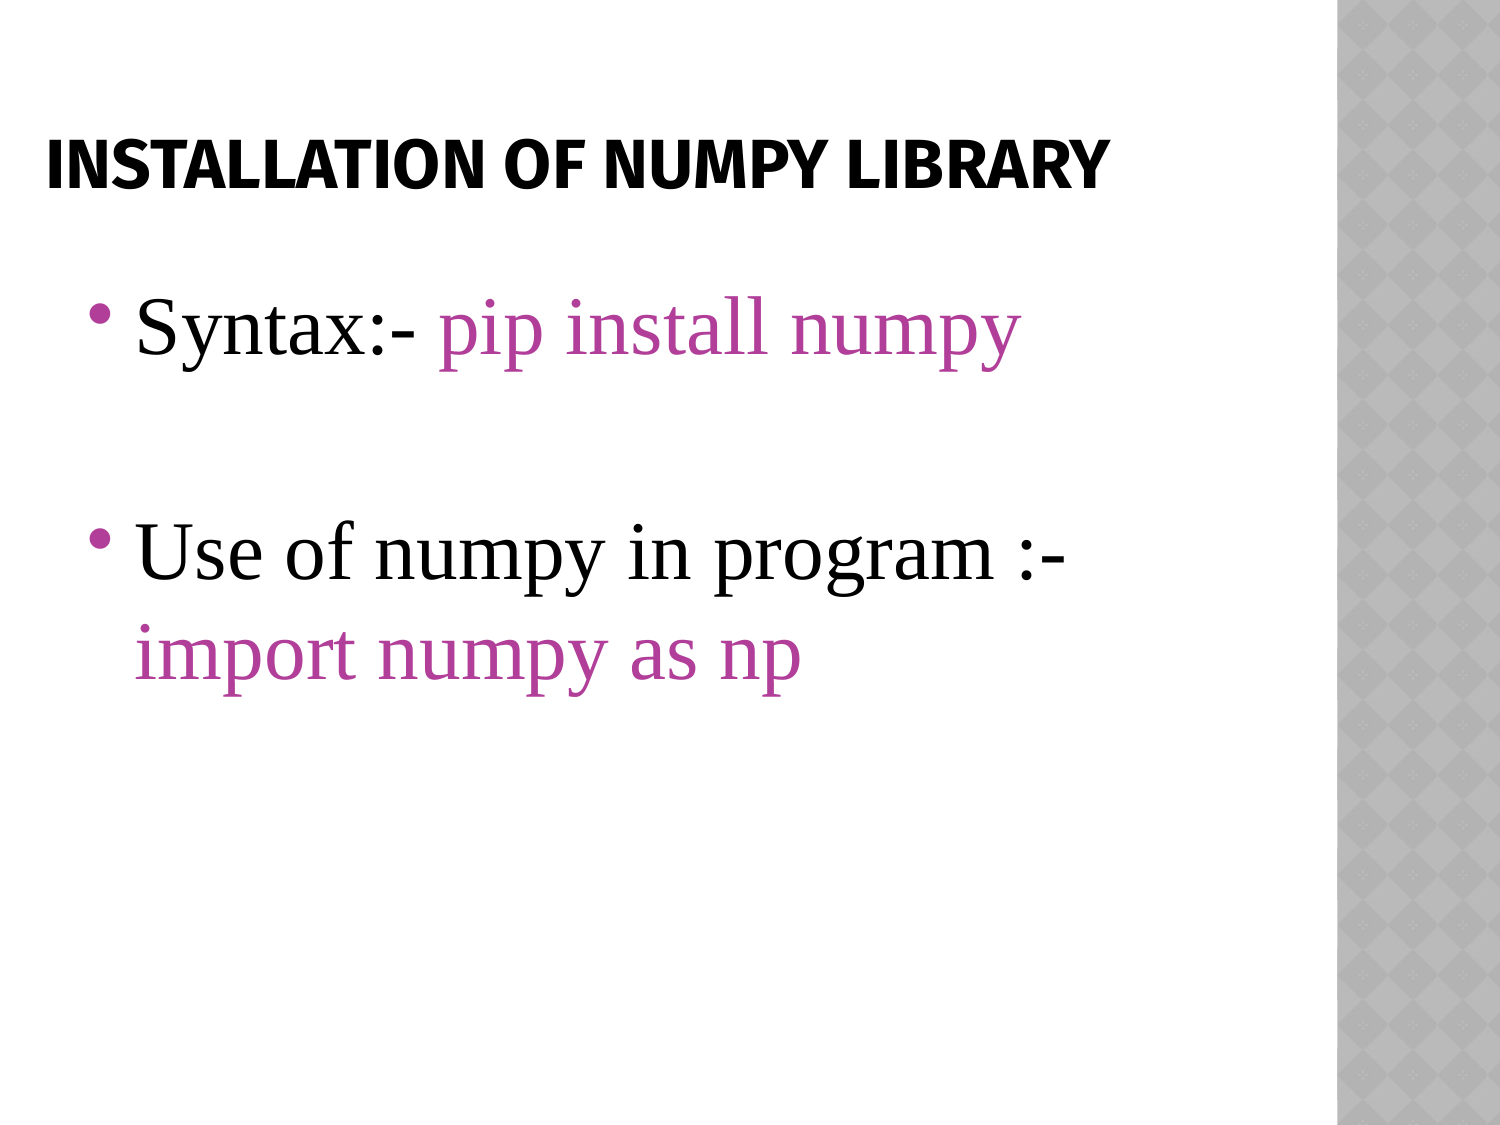

# Installation of Numpy library
Syntax:- pip install numpy

Use of numpy in program :- import numpy as np